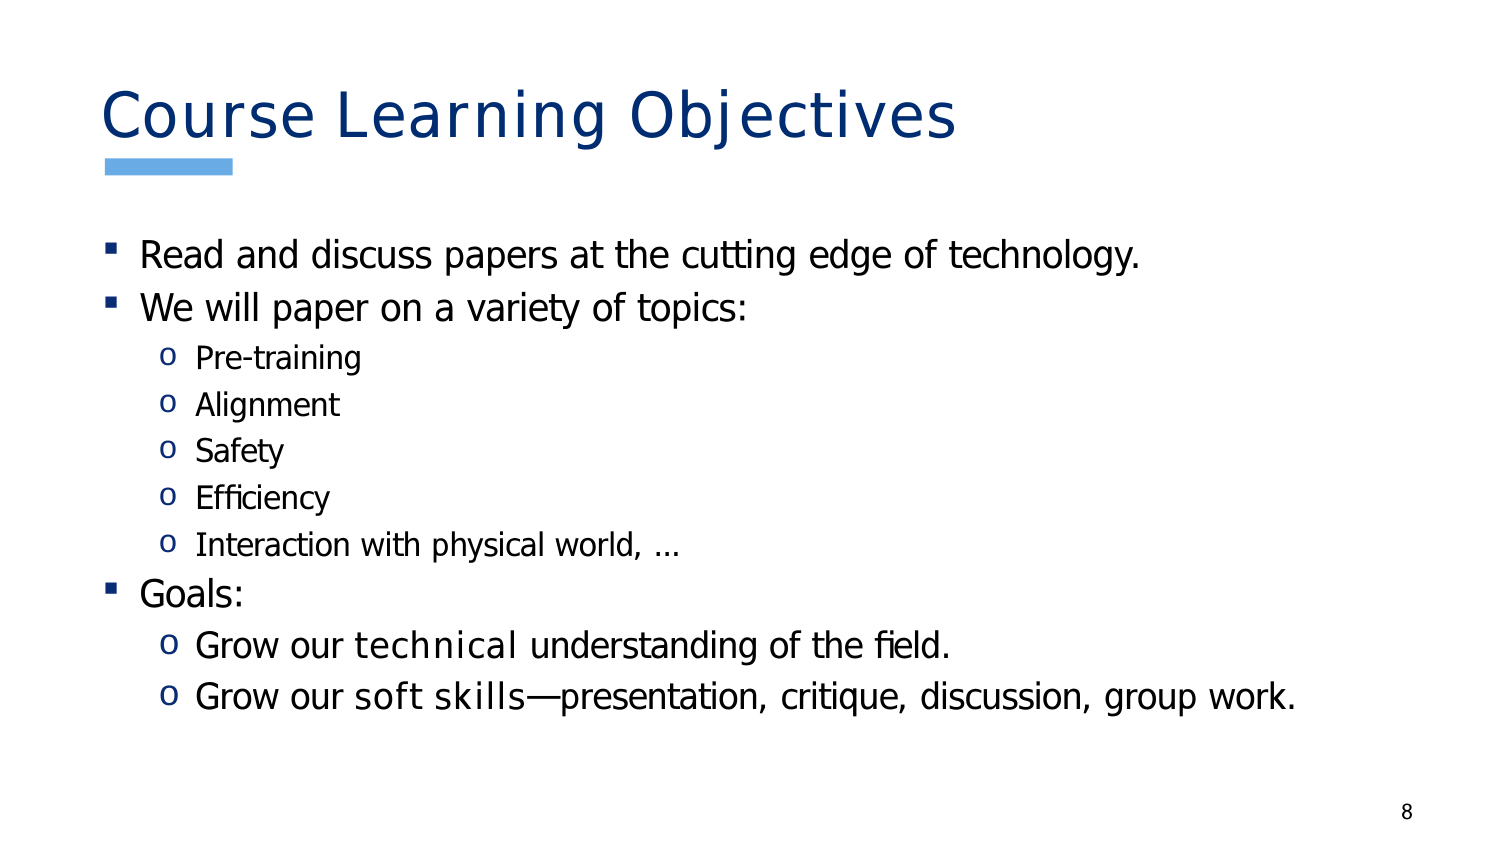

# Course Learning Objectives
Read and discuss papers at the cutting edge of technology.
We will paper on a variety of topics:
Pre-training
Alignment
Safety
Efficiency
Interaction with physical world, …
Goals:
Grow our technical understanding of the field.
Grow our soft skills—presentation, critique, discussion, group work.